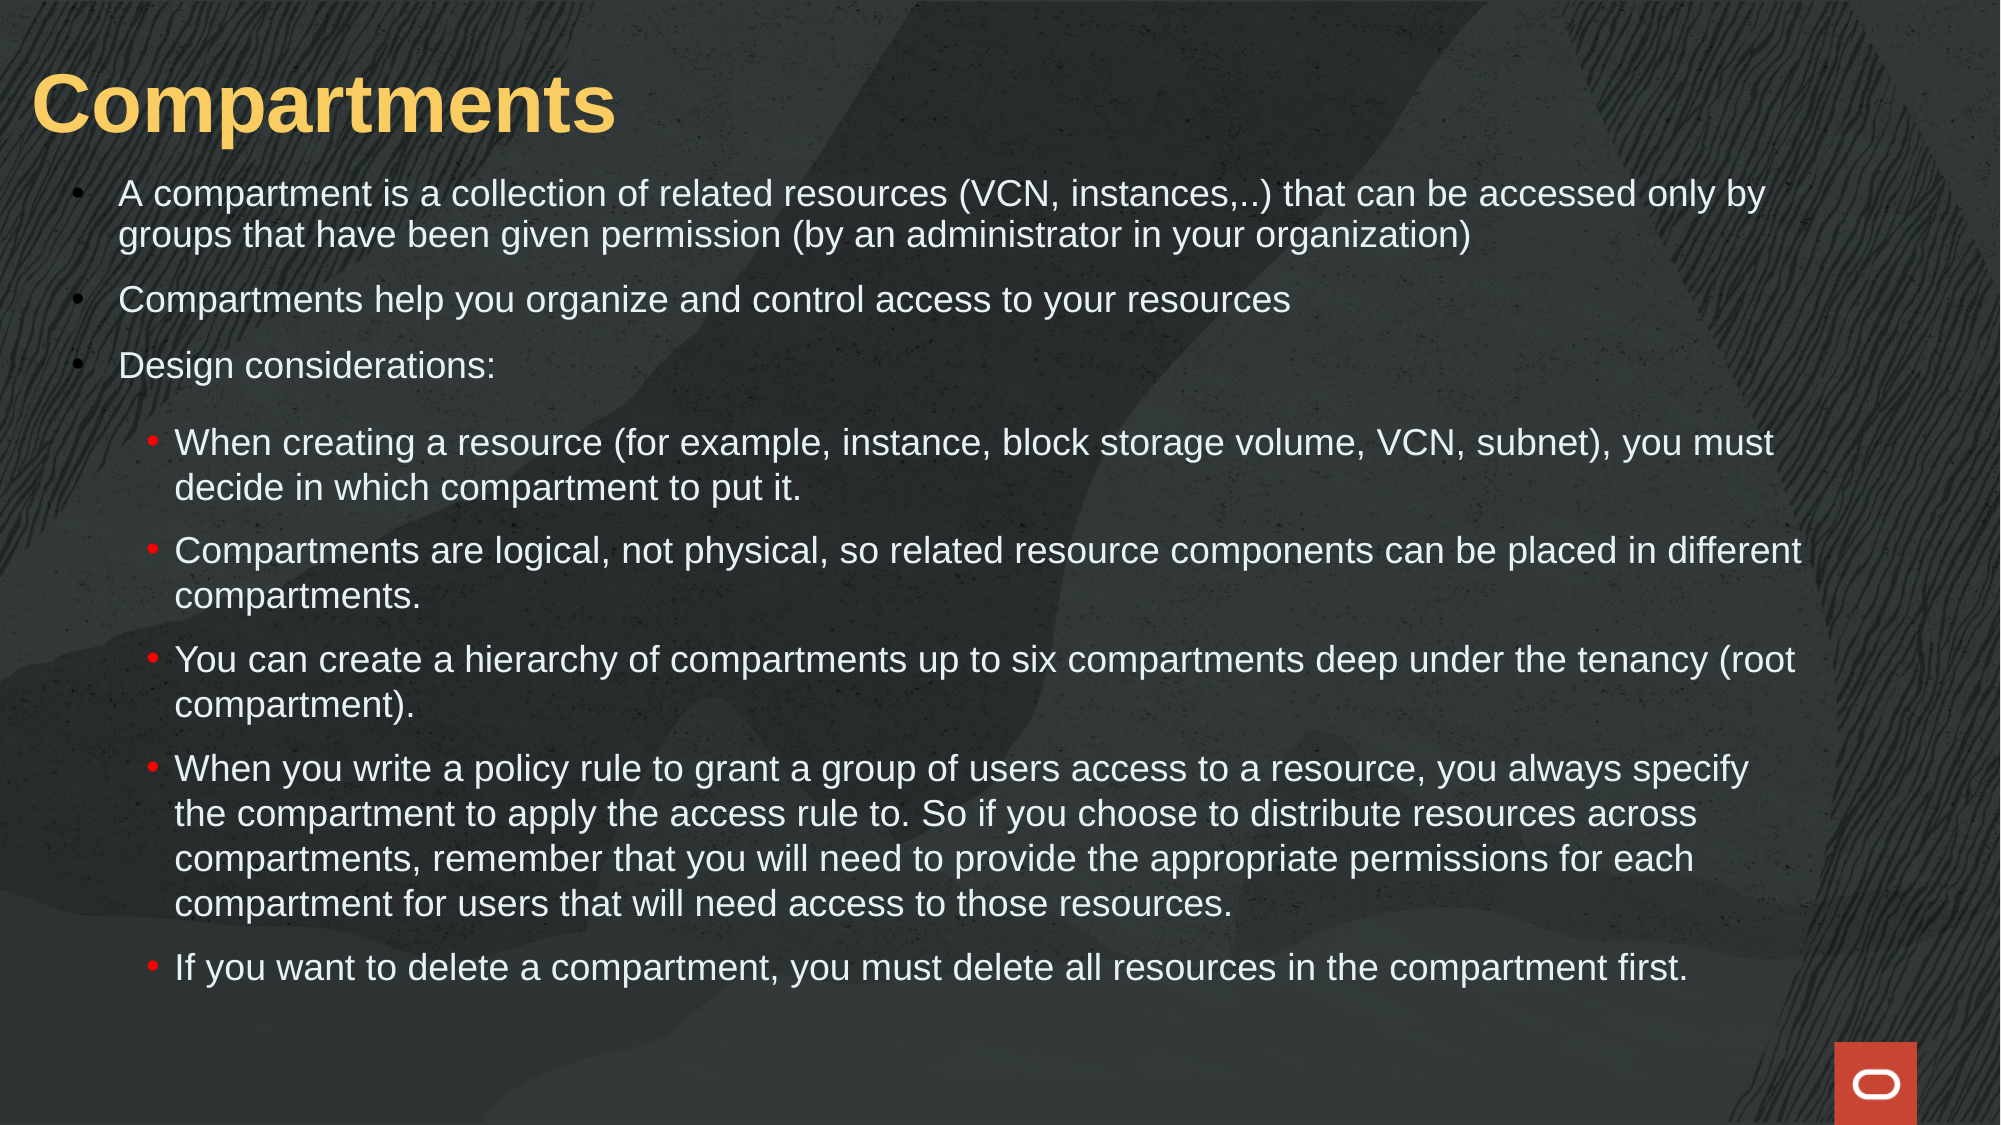

# Compartments
A compartment is a collection of related resources (VCN, instances,..) that can be accessed only by groups that have been given permission (by an administrator in your organization)
Compartments help you organize and control access to your resources
Design considerations:
When creating a resource (for example, instance, block storage volume, VCN, subnet), you must decide in which compartment to put it.
Compartments are logical, not physical, so related resource components can be placed in different compartments.
You can create a hierarchy of compartments up to six compartments deep under the tenancy (root compartment).
When you write a policy rule to grant a group of users access to a resource, you always specify the compartment to apply the access rule to. So if you choose to distribute resources across compartments, remember that you will need to provide the appropriate permissions for each compartment for users that will need access to those resources.
If you want to delete a compartment, you must delete all resources in the compartment first.